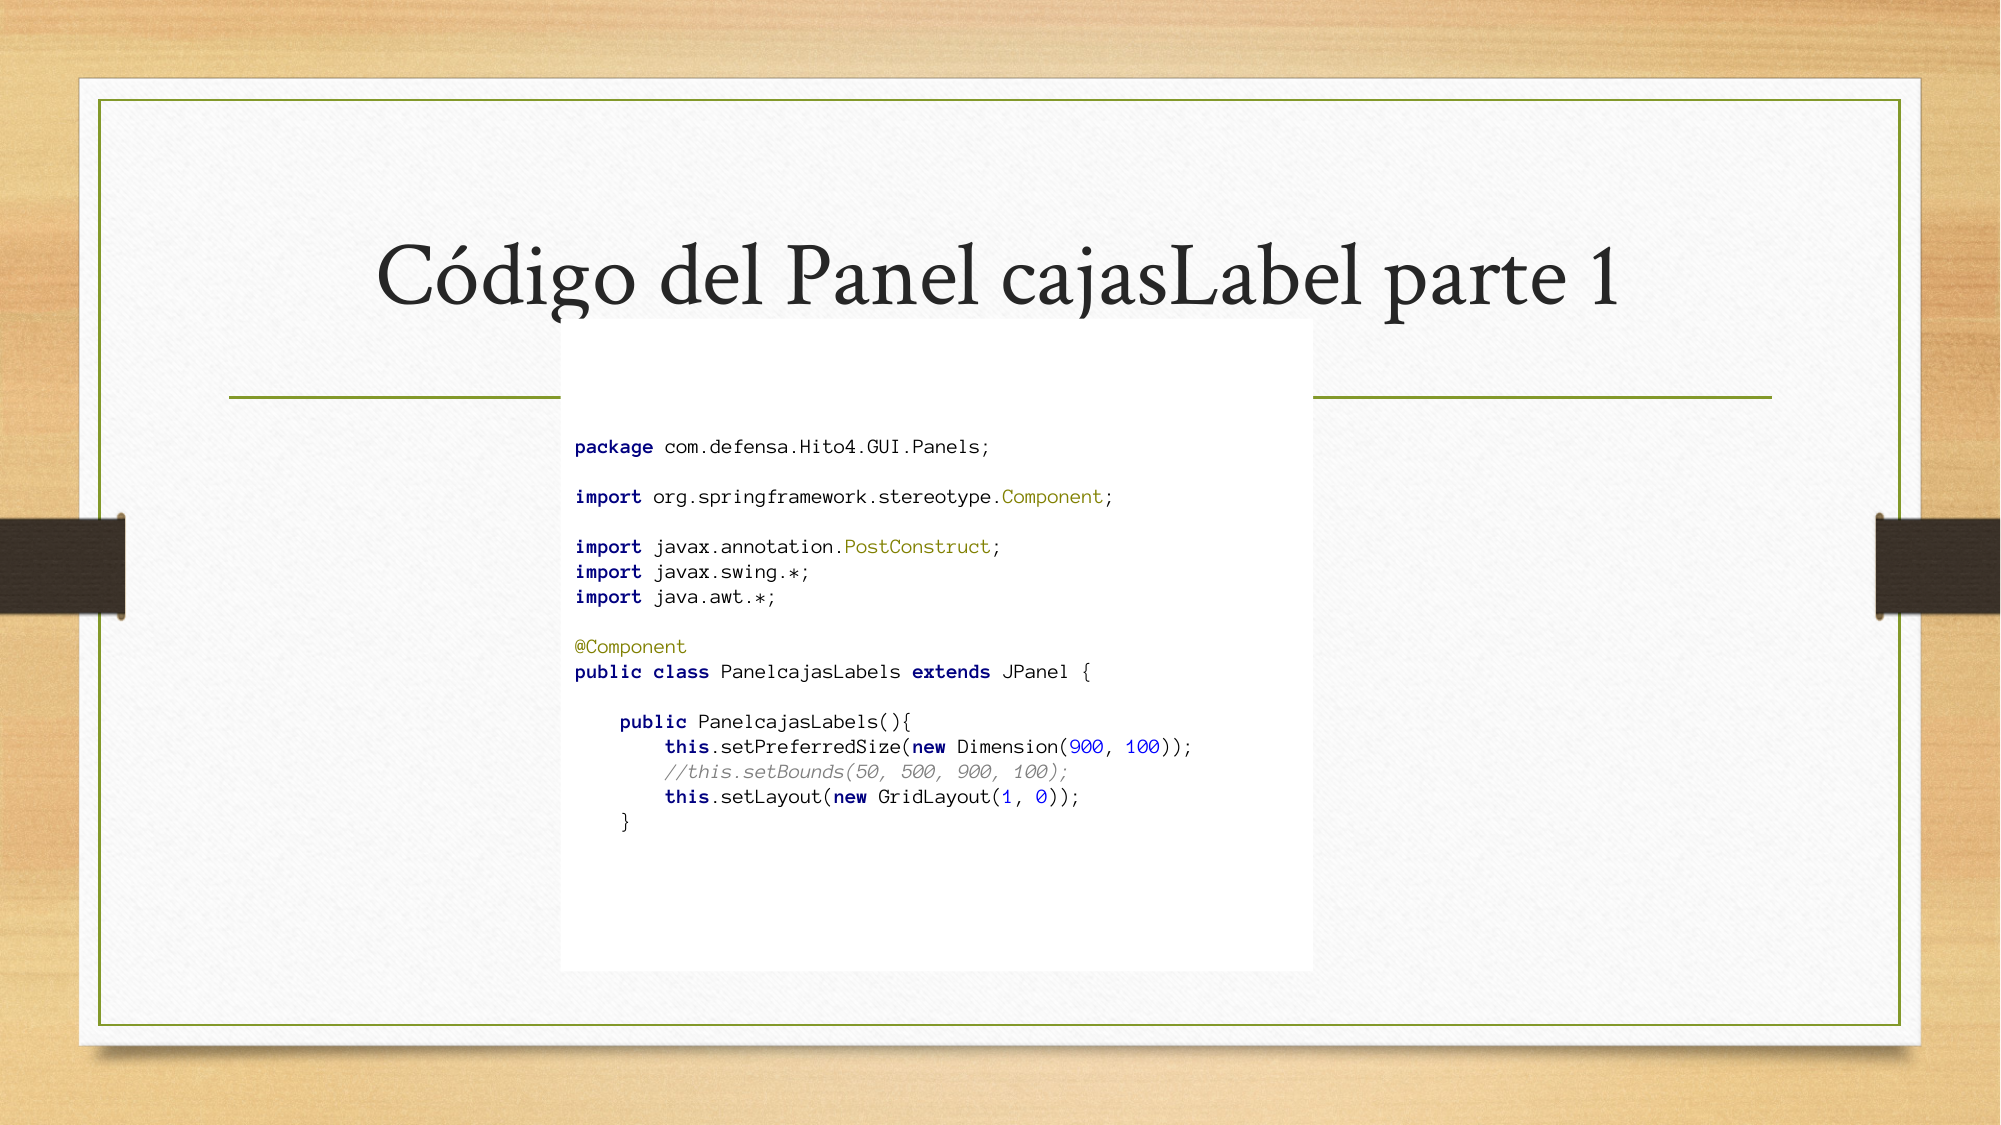

# Código del Panel cajasLabel parte 1
package com.defensa.Hito4.GUI.Panels;
import org.springframework.stereotype.Component;
import javax.annotation.PostConstruct;
import javax.swing.*;
import java.awt.*;
@Component
public class PanelcajasLabels extends JPanel {
    public PanelcajasLabels(){
        this.setPreferredSize(new Dimension(900, 100));
        //this.setBounds(50, 500, 900, 100);
        this.setLayout(new GridLayout(1, 0));
    }